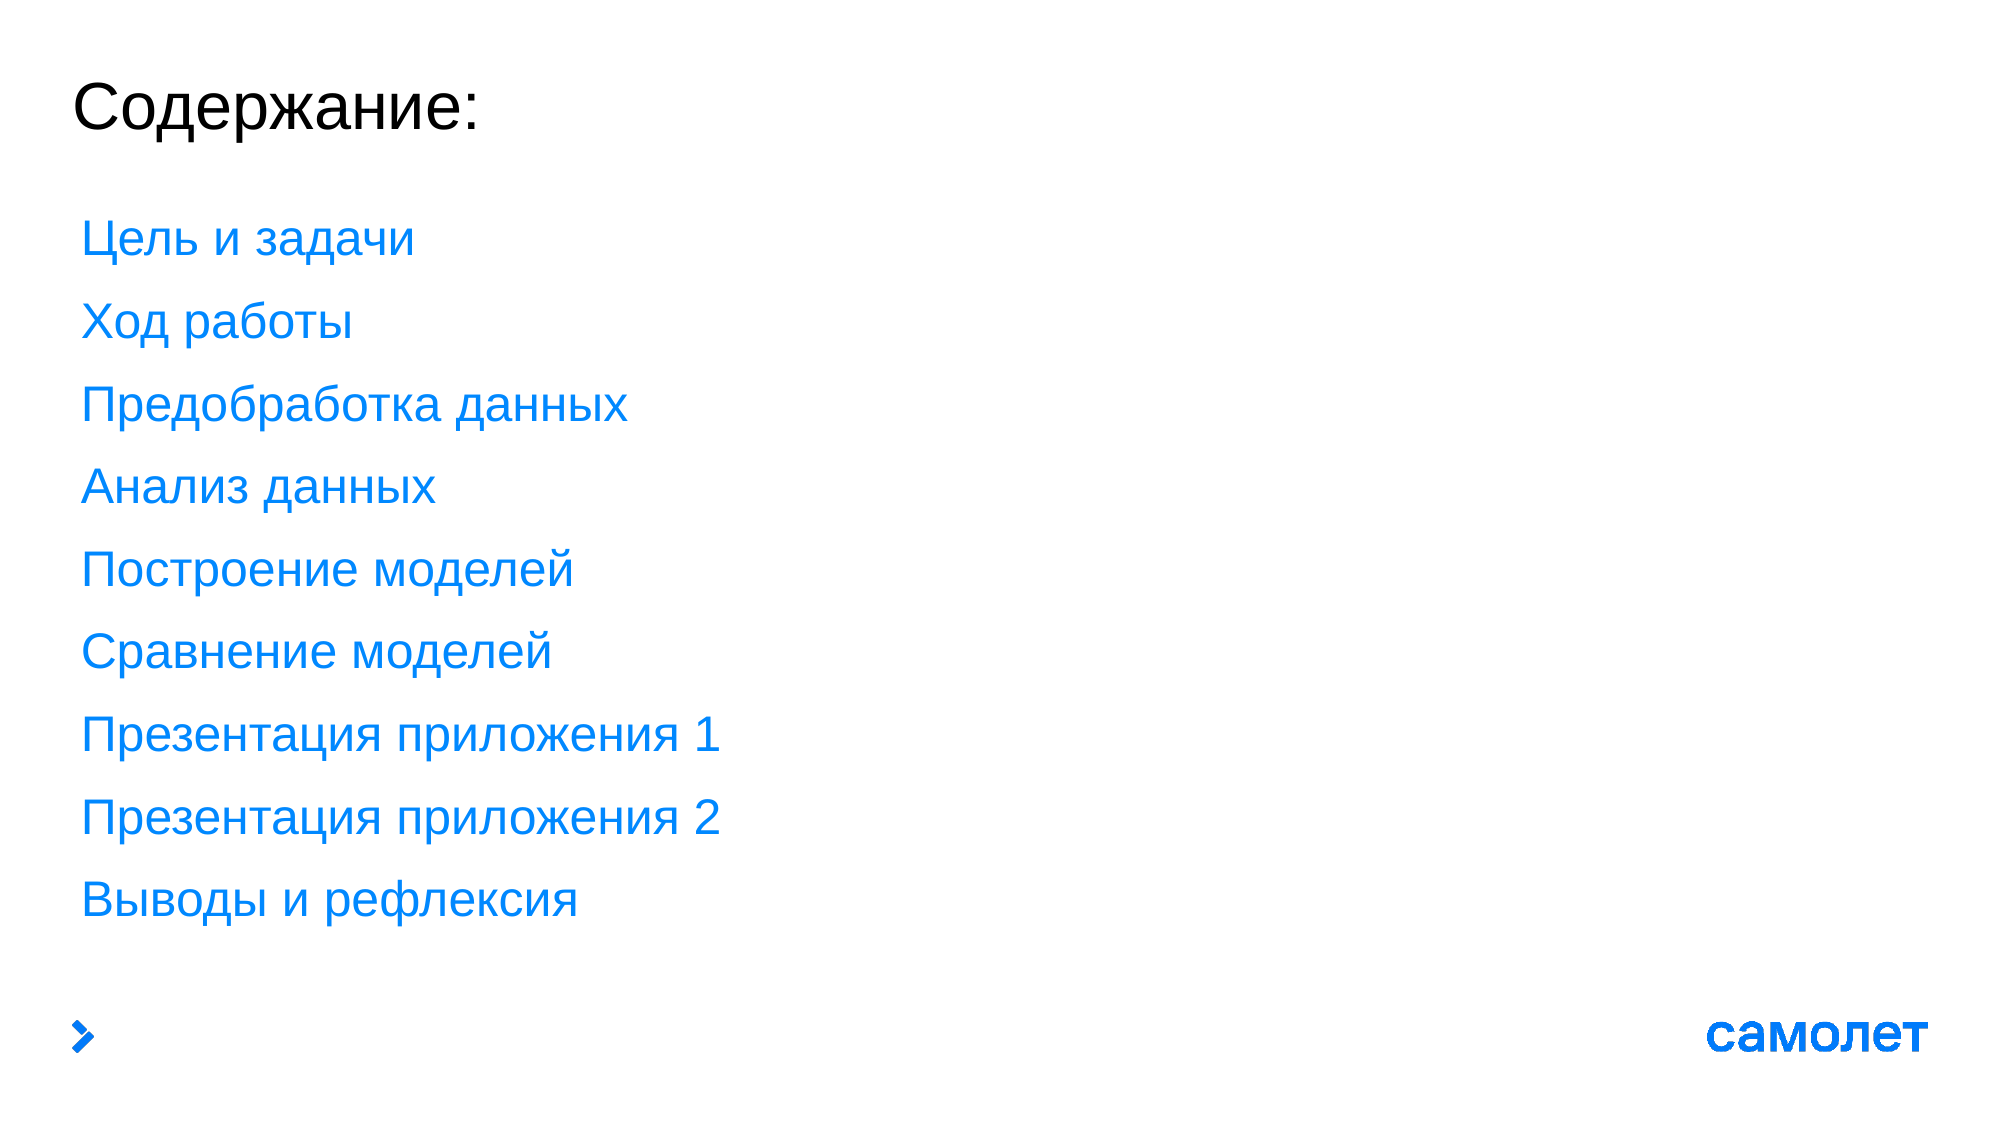

# Содержание:
Цель и задачи
Ход работы
Предобработка данных
Анализ данных
Построение моделей
Сравнение моделей
Презентация приложения 1
Презентация приложения 2
Выводы и рефлексия